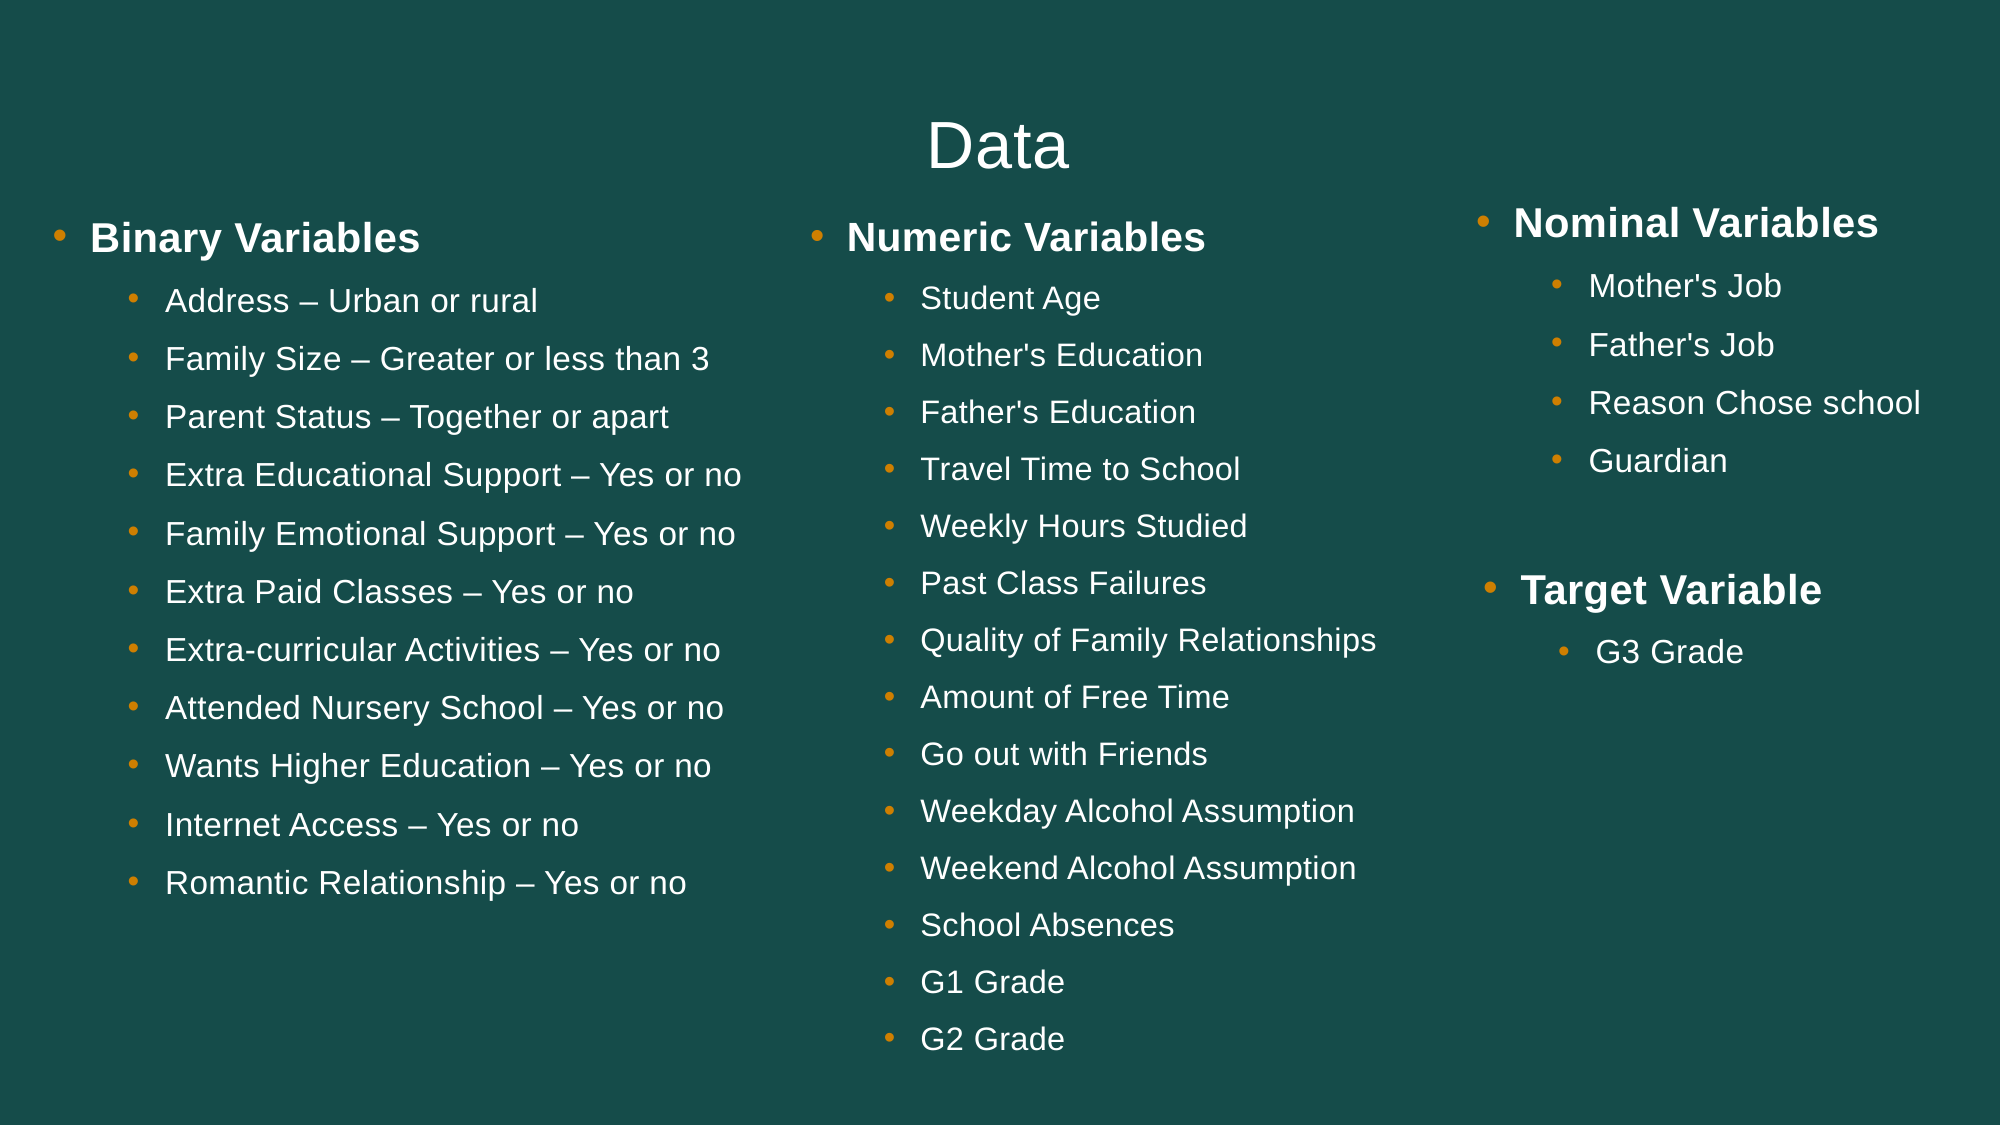

# Data
Nominal Variables
Mother's Job
Father's Job
Reason Chose school
Guardian

Binary Variables
Address – Urban or rural
Family Size – Greater or less than 3
Parent Status – Together or apart
Extra Educational Support – Yes or no
Family Emotional Support – Yes or no
Extra Paid Classes – Yes or no
Extra-curricular Activities – Yes or no
Attended Nursery School – Yes or no
Wants Higher Education – Yes or no
Internet Access – Yes or no
Romantic Relationship – Yes or no

Numeric Variables
Student Age
Mother's Education
Father's Education
Travel Time to School
Weekly Hours Studied
Past Class Failures
Quality of Family Relationships
Amount of Free Time
Go out with Friends
Weekday Alcohol Assumption
Weekend Alcohol Assumption
School Absences
G1 Grade
G2 Grade

Target Variable
G3 Grade